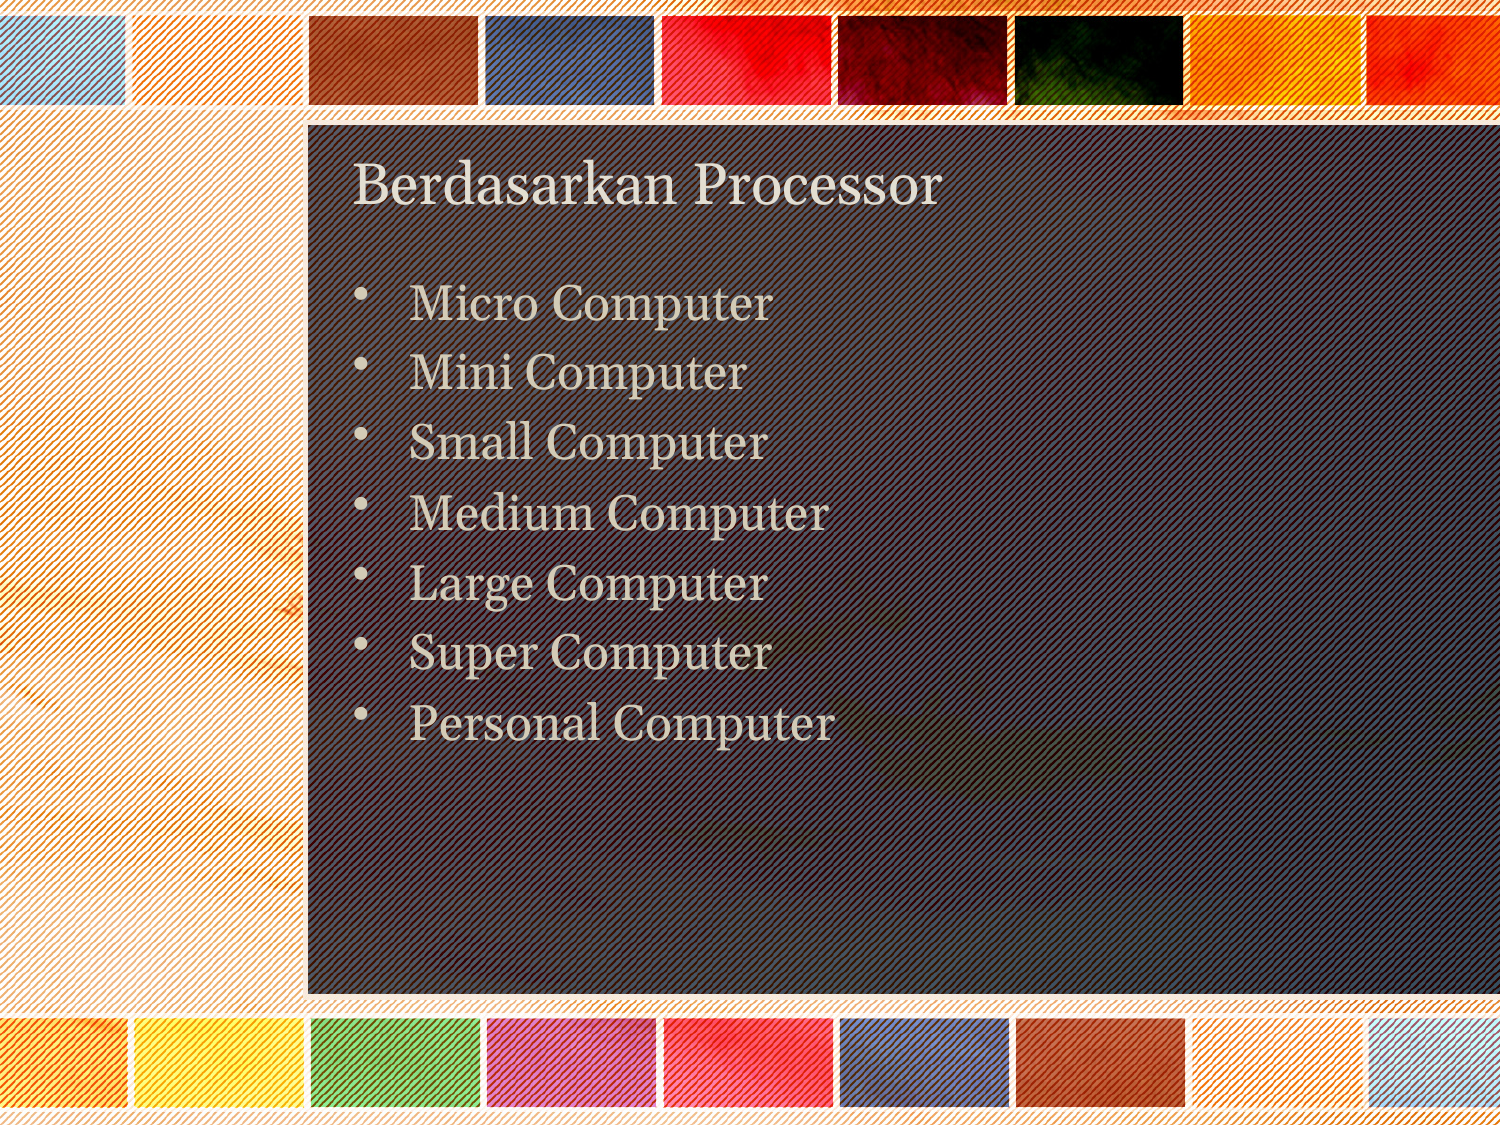

# Berdasarkan Processor
Micro Computer
Mini Computer
Small Computer
Medium Computer
Large Computer
Super Computer
Personal Computer